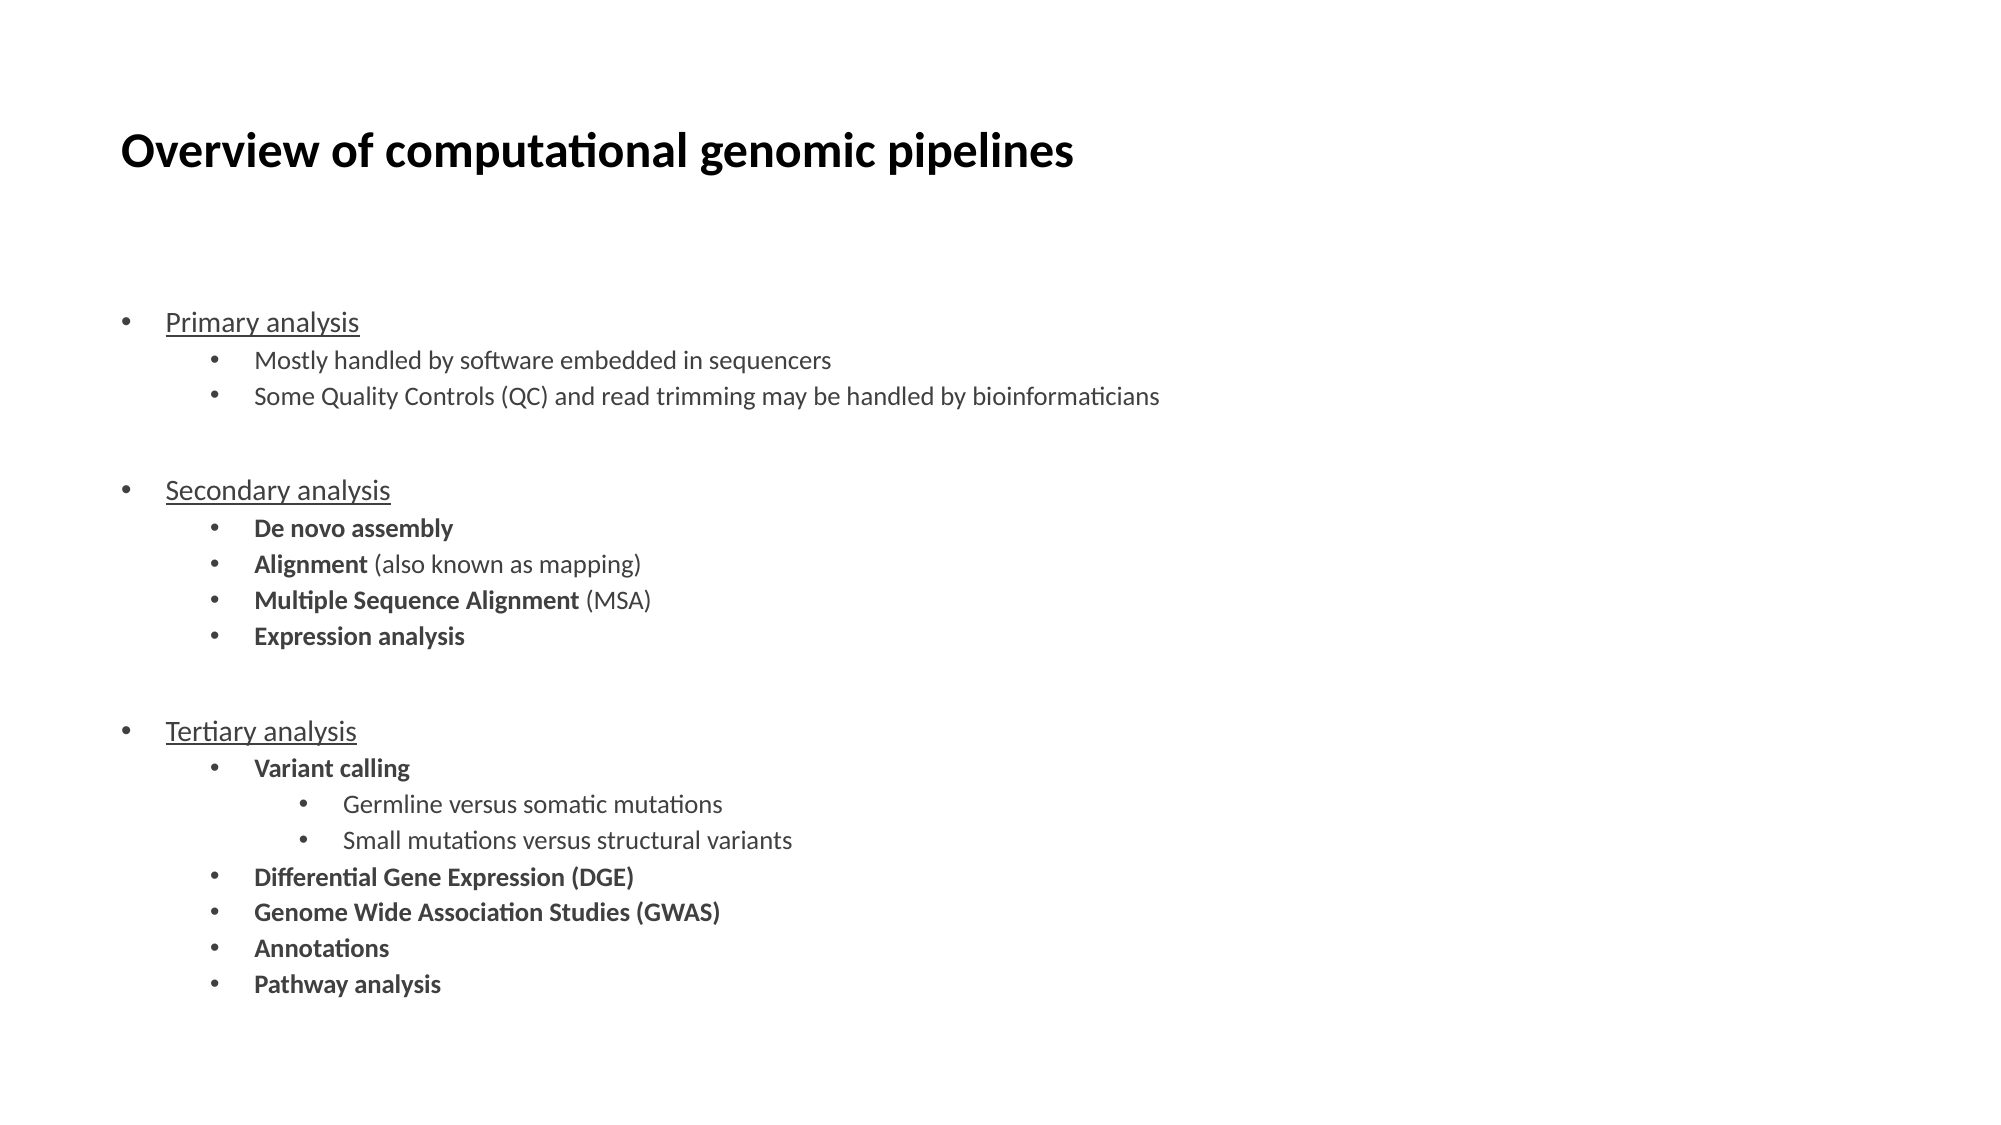

# Overview of computational genomic pipelines
Primary analysis
Mostly handled by software embedded in sequencers
Some Quality Controls (QC) and read trimming may be handled by bioinformaticians

Secondary analysis
De novo assembly
Alignment (also known as mapping)
Multiple Sequence Alignment (MSA)
Expression analysis

Tertiary analysis
Variant calling
Germline versus somatic mutations
Small mutations versus structural variants
Differential Gene Expression (DGE)
Genome Wide Association Studies (GWAS)
Annotations
Pathway analysis